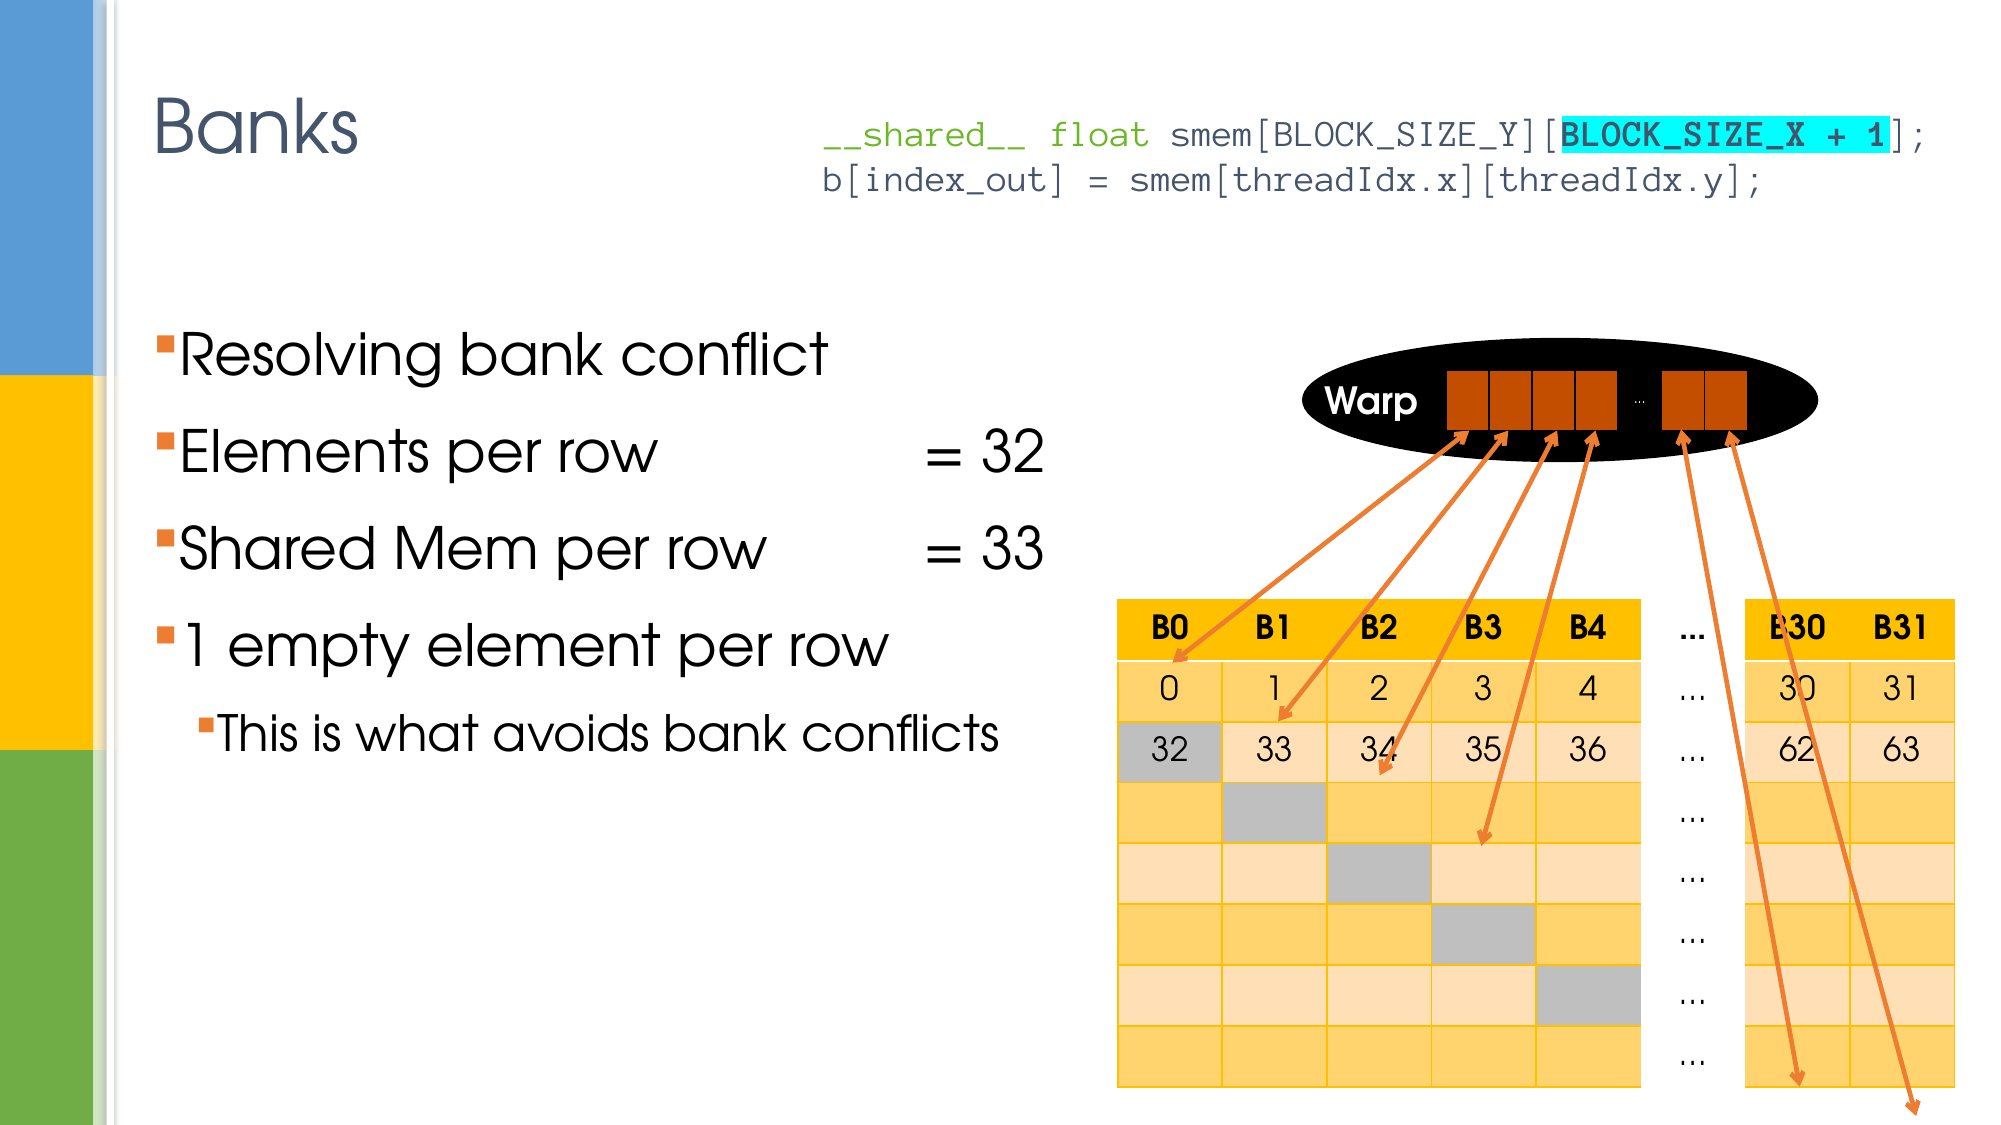

# Banks
__shared__ float smem[BLOCK_SIZE_Y][BLOCK_SIZE_X + 1];
b[index_out] = smem[threadIdx.x][threadIdx.y];
Resolving bank conflict
Elements per row 		= 32
Shared Mem per row 	= 33
1 empty element per row
This is what avoids bank conflicts

Warp
|  |  |  |  | ... |  |  |
| --- | --- | --- | --- | --- | --- | --- |
| B0 | B1 | B2 | B3 | B4 | ... | B30 | B31 |
| --- | --- | --- | --- | --- | --- | --- | --- |
| 0 | 1 | 2 | 3 | 4 | … | 30 | 31 |
| 32 | 33 | 34 | 35 | 36 | … | 62 | 63 |
|  |  |  |  |  | … |  |  |
|  |  |  |  |  | … |  |  |
|  |  |  |  |  | … |  |  |
|  |  |  |  |  | … |  |  |
|  |  |  |  |  | … |  |  |
Bank 1
Bank 2
Bank 3
Bank 4
Bank 5
Bank 30
Bank 31